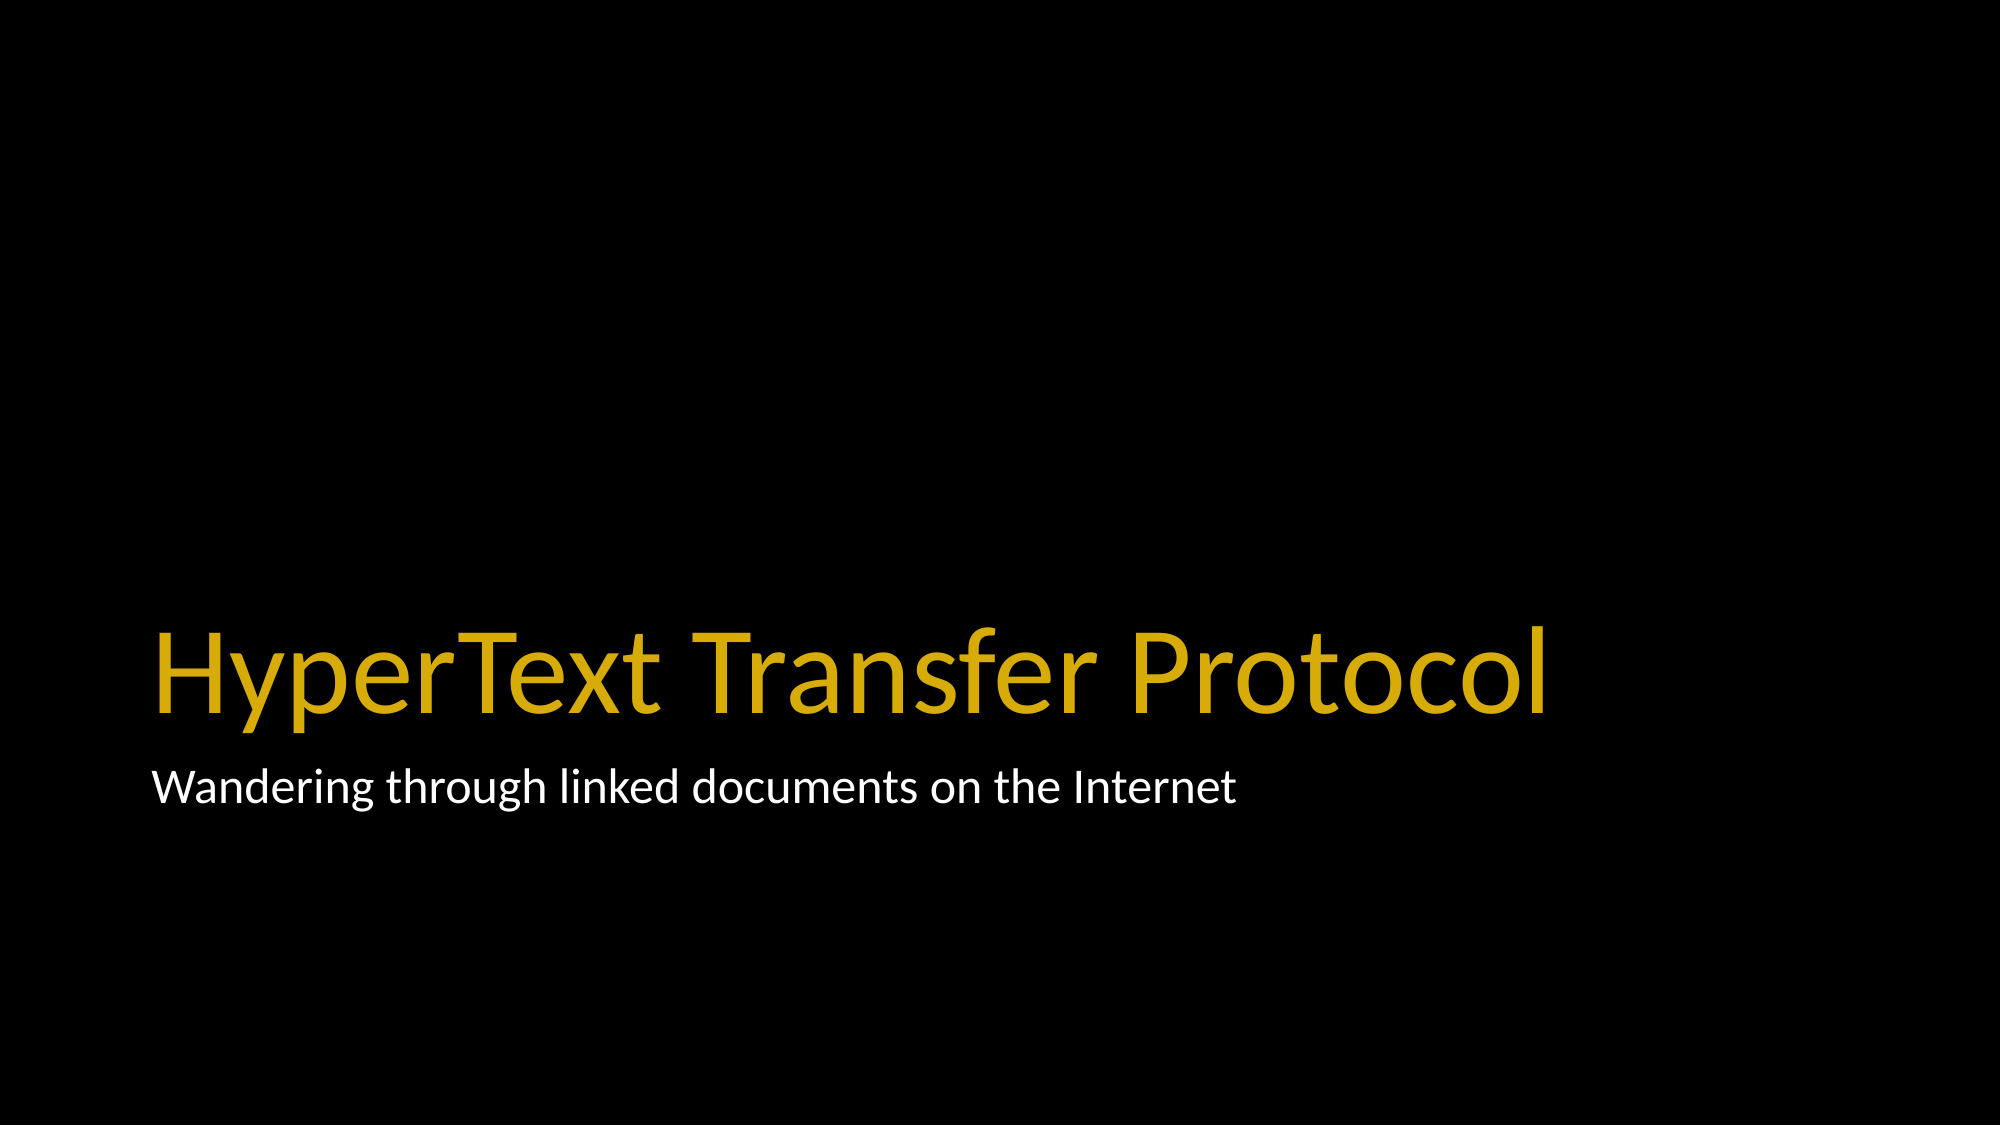

# HyperText Transfer Protocol
Wandering through linked documents on the Internet